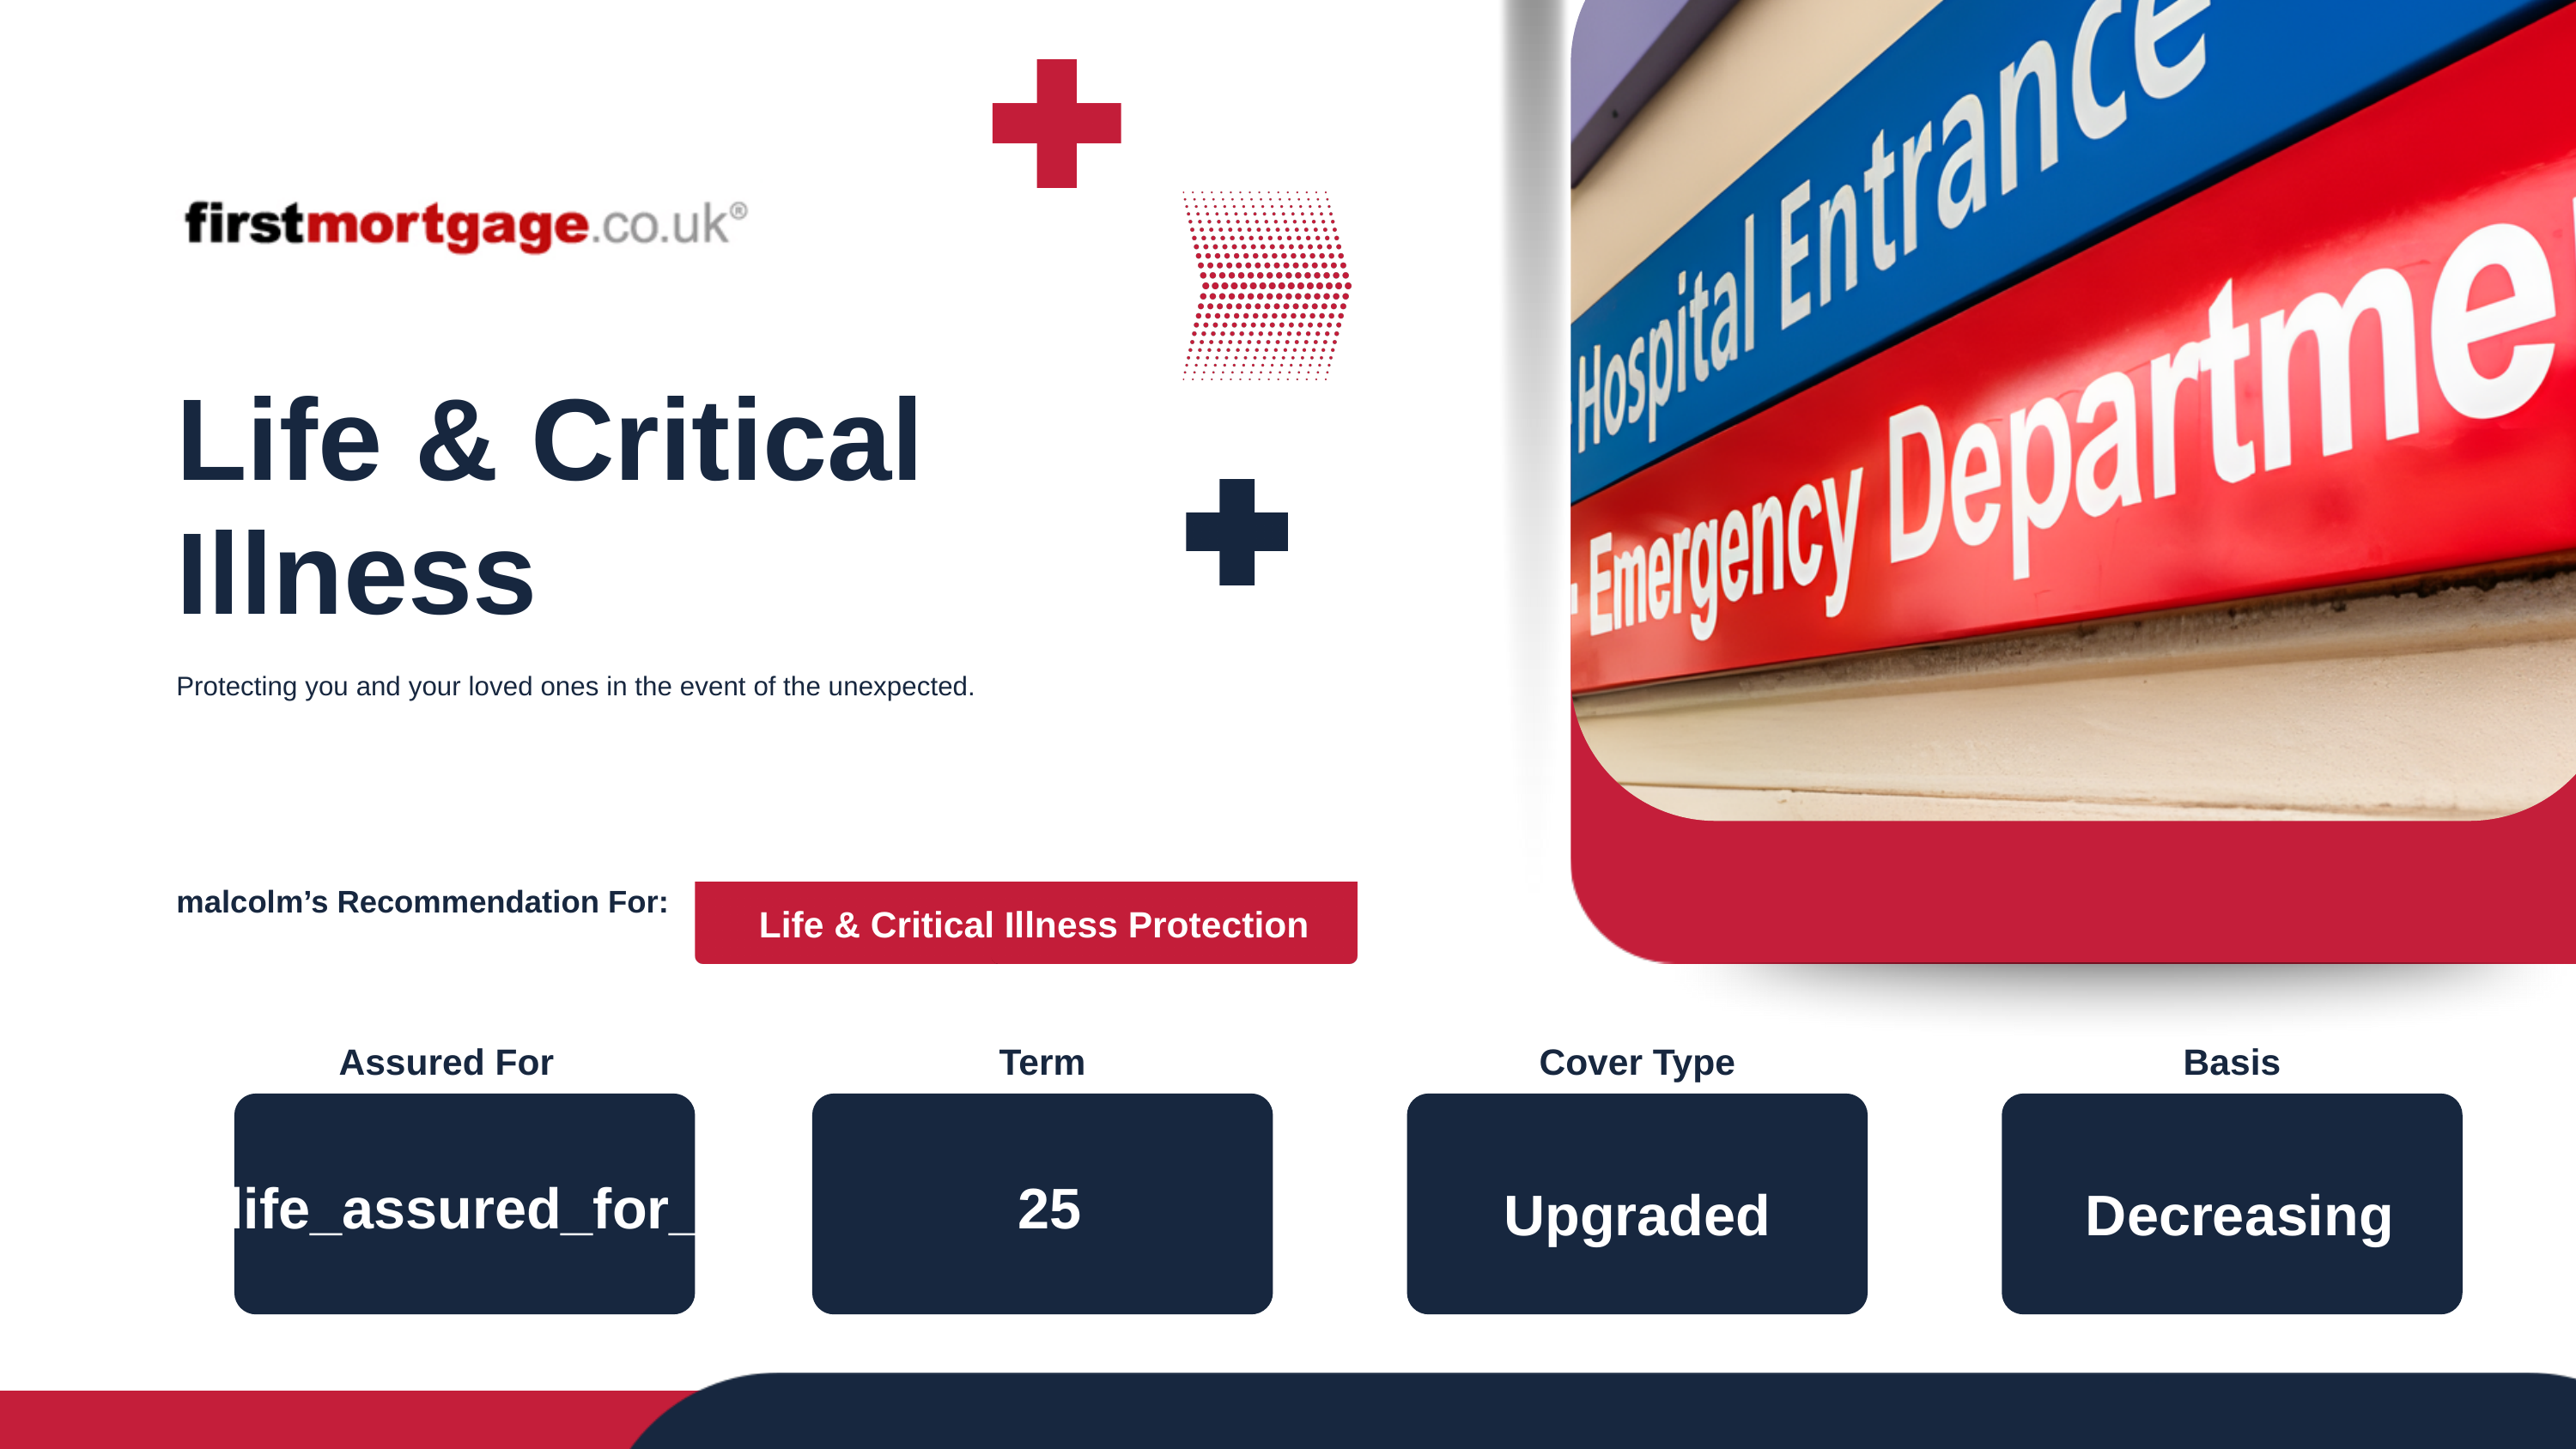

Life & Critical Illness

Protecting you and your loved ones in the event of the unexpected.
malcolm’s Recommendation For:

Life & Critical Illness Protection

Assured For
Term
Cover Type
Basis

£{{life_assured_for_2}}
25
Upgraded
Decreasing